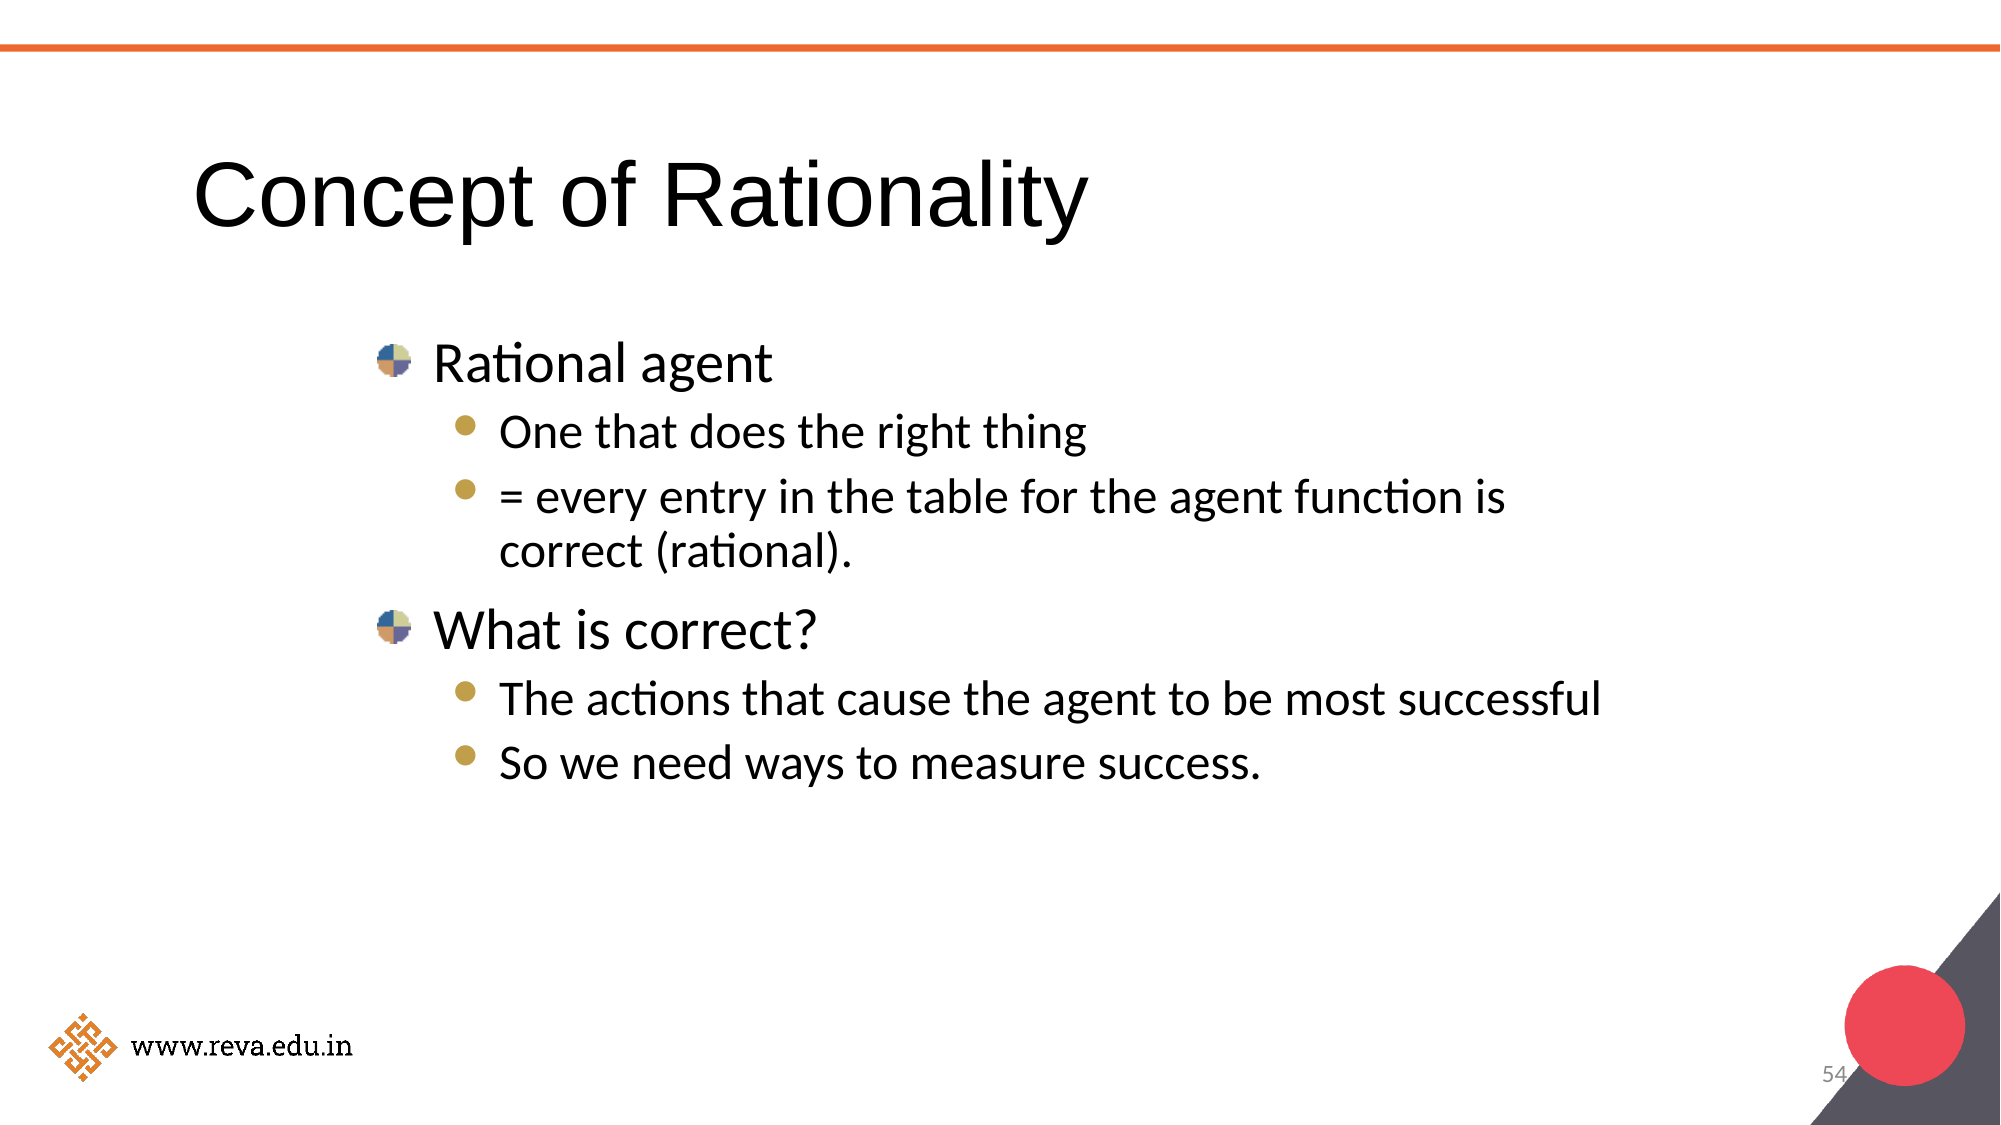

Concept of Rationality
Rational agent
One that does the right thing
= every entry in the table for the agent function is correct (rational).
What is correct?
The actions that cause the agent to be most successful
So we need ways to measure success.
54